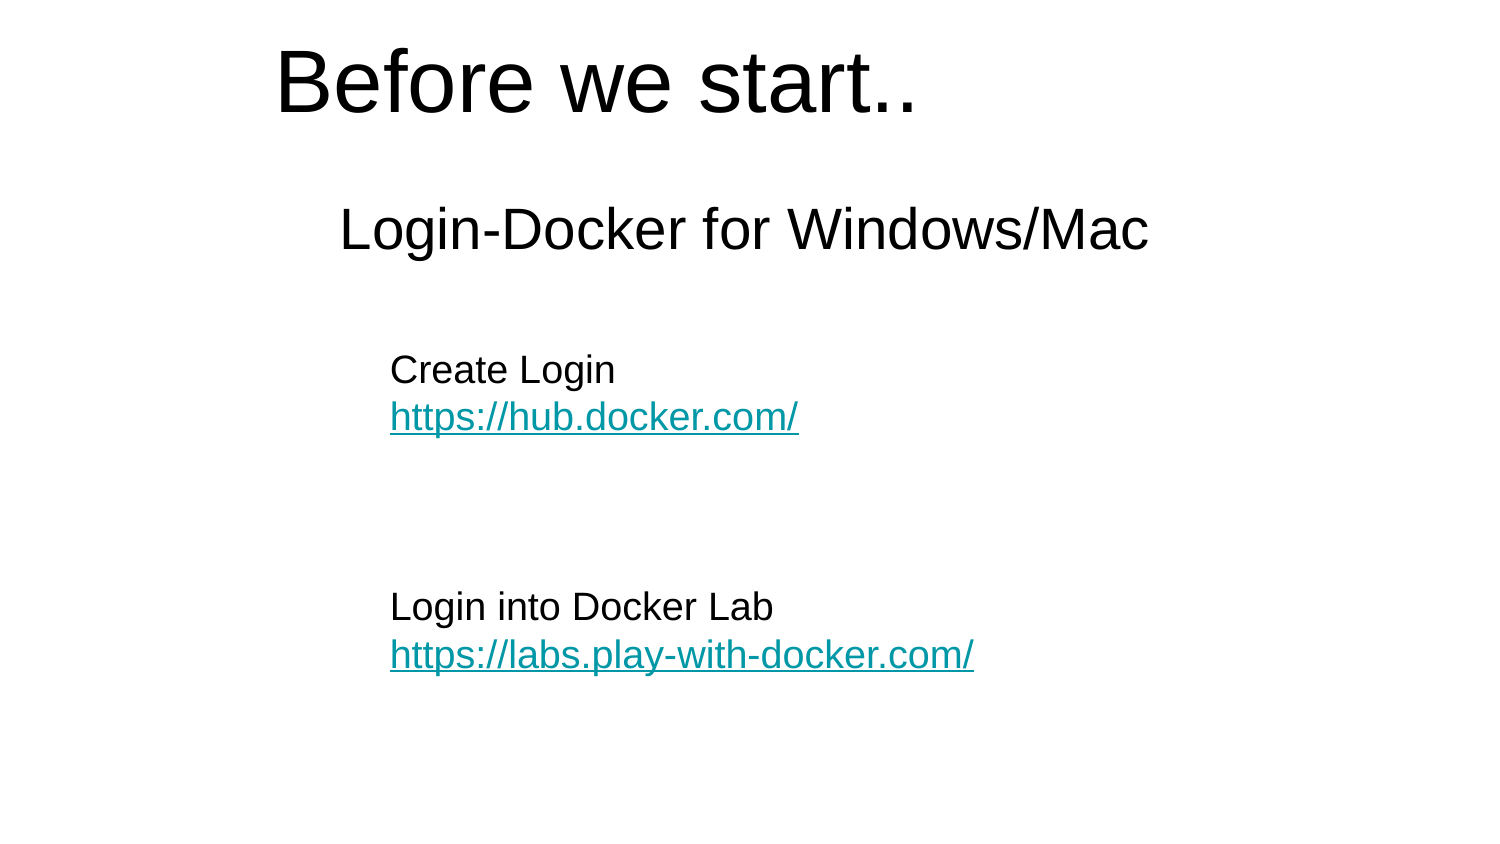

# Before we start..
Login-Docker for Windows/Mac
Create Login
https://hub.docker.com/

Login into Docker Lab
https://labs.play-with-docker.com/